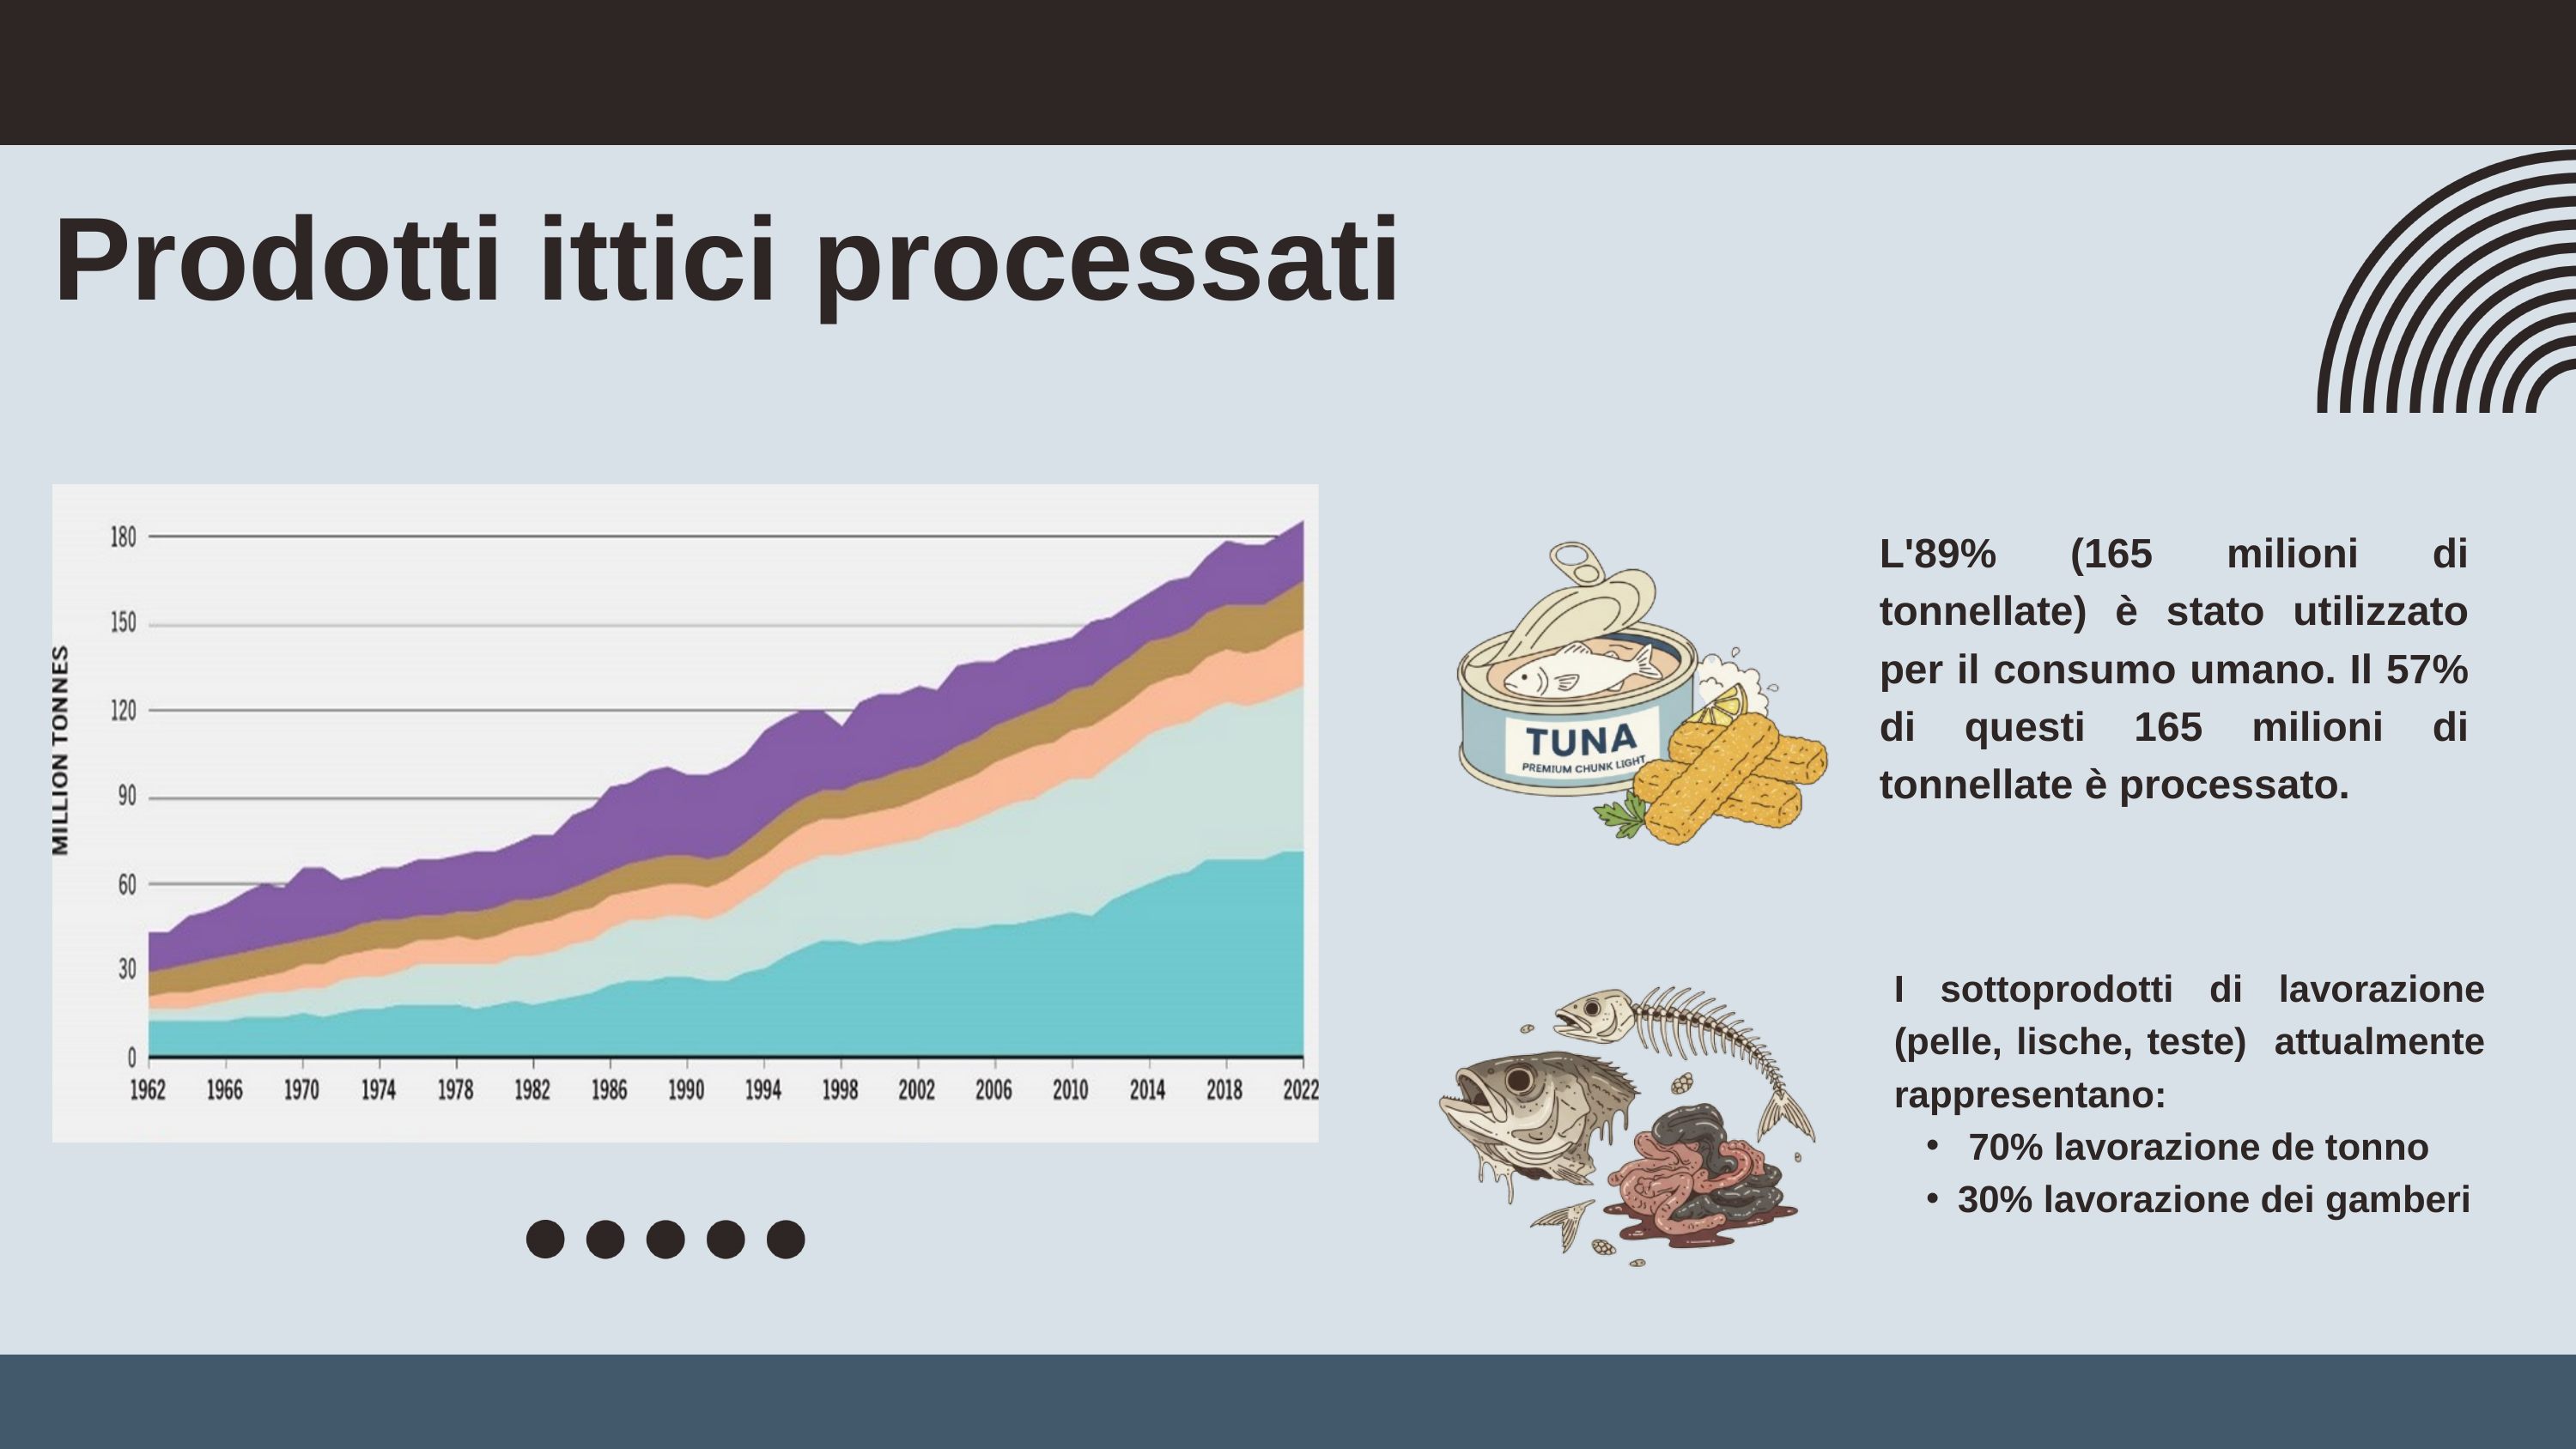

Prodotti ittici processati

L'89% (165 milioni di tonnellate) è stato utilizzato per il consumo umano. Il 57% di questi 165 milioni di tonnellate è processato.

I sottoprodotti di lavorazione (pelle, lische, teste)  attualmente rappresentano:
 70% lavorazione de tonno
30% lavorazione dei gamberi